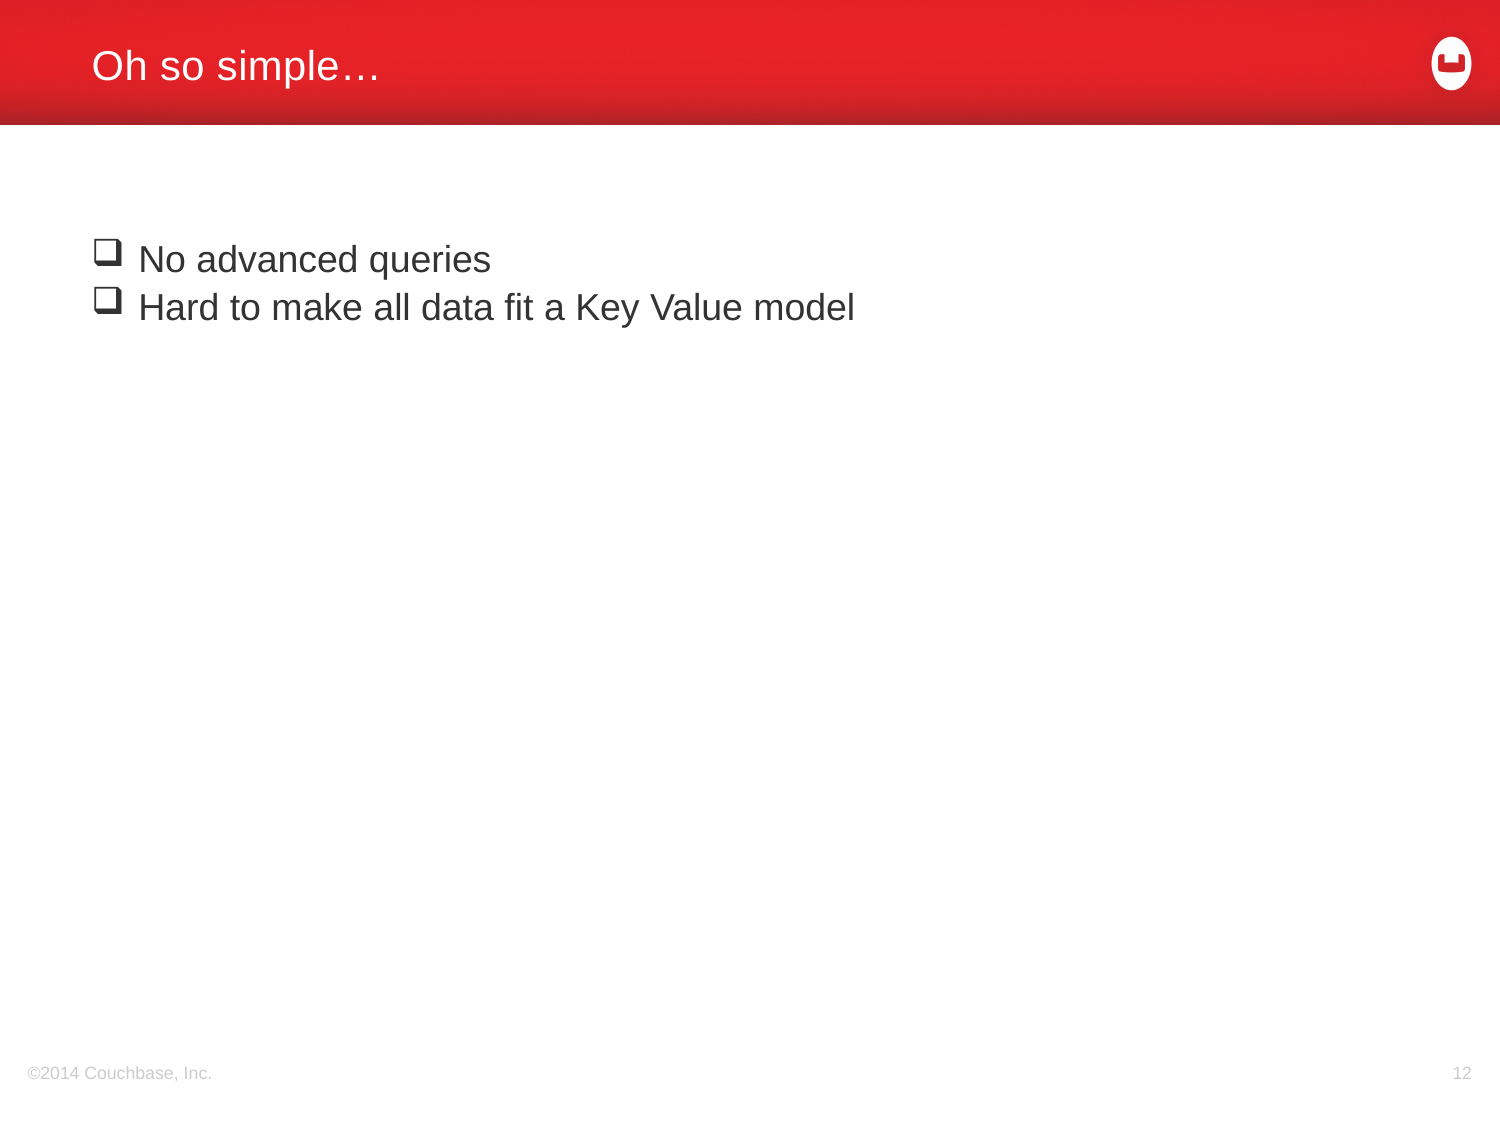

# Oh so simple…
No advanced queries
Hard to make all data fit a Key Value model
©2014 Couchbase, Inc.
12